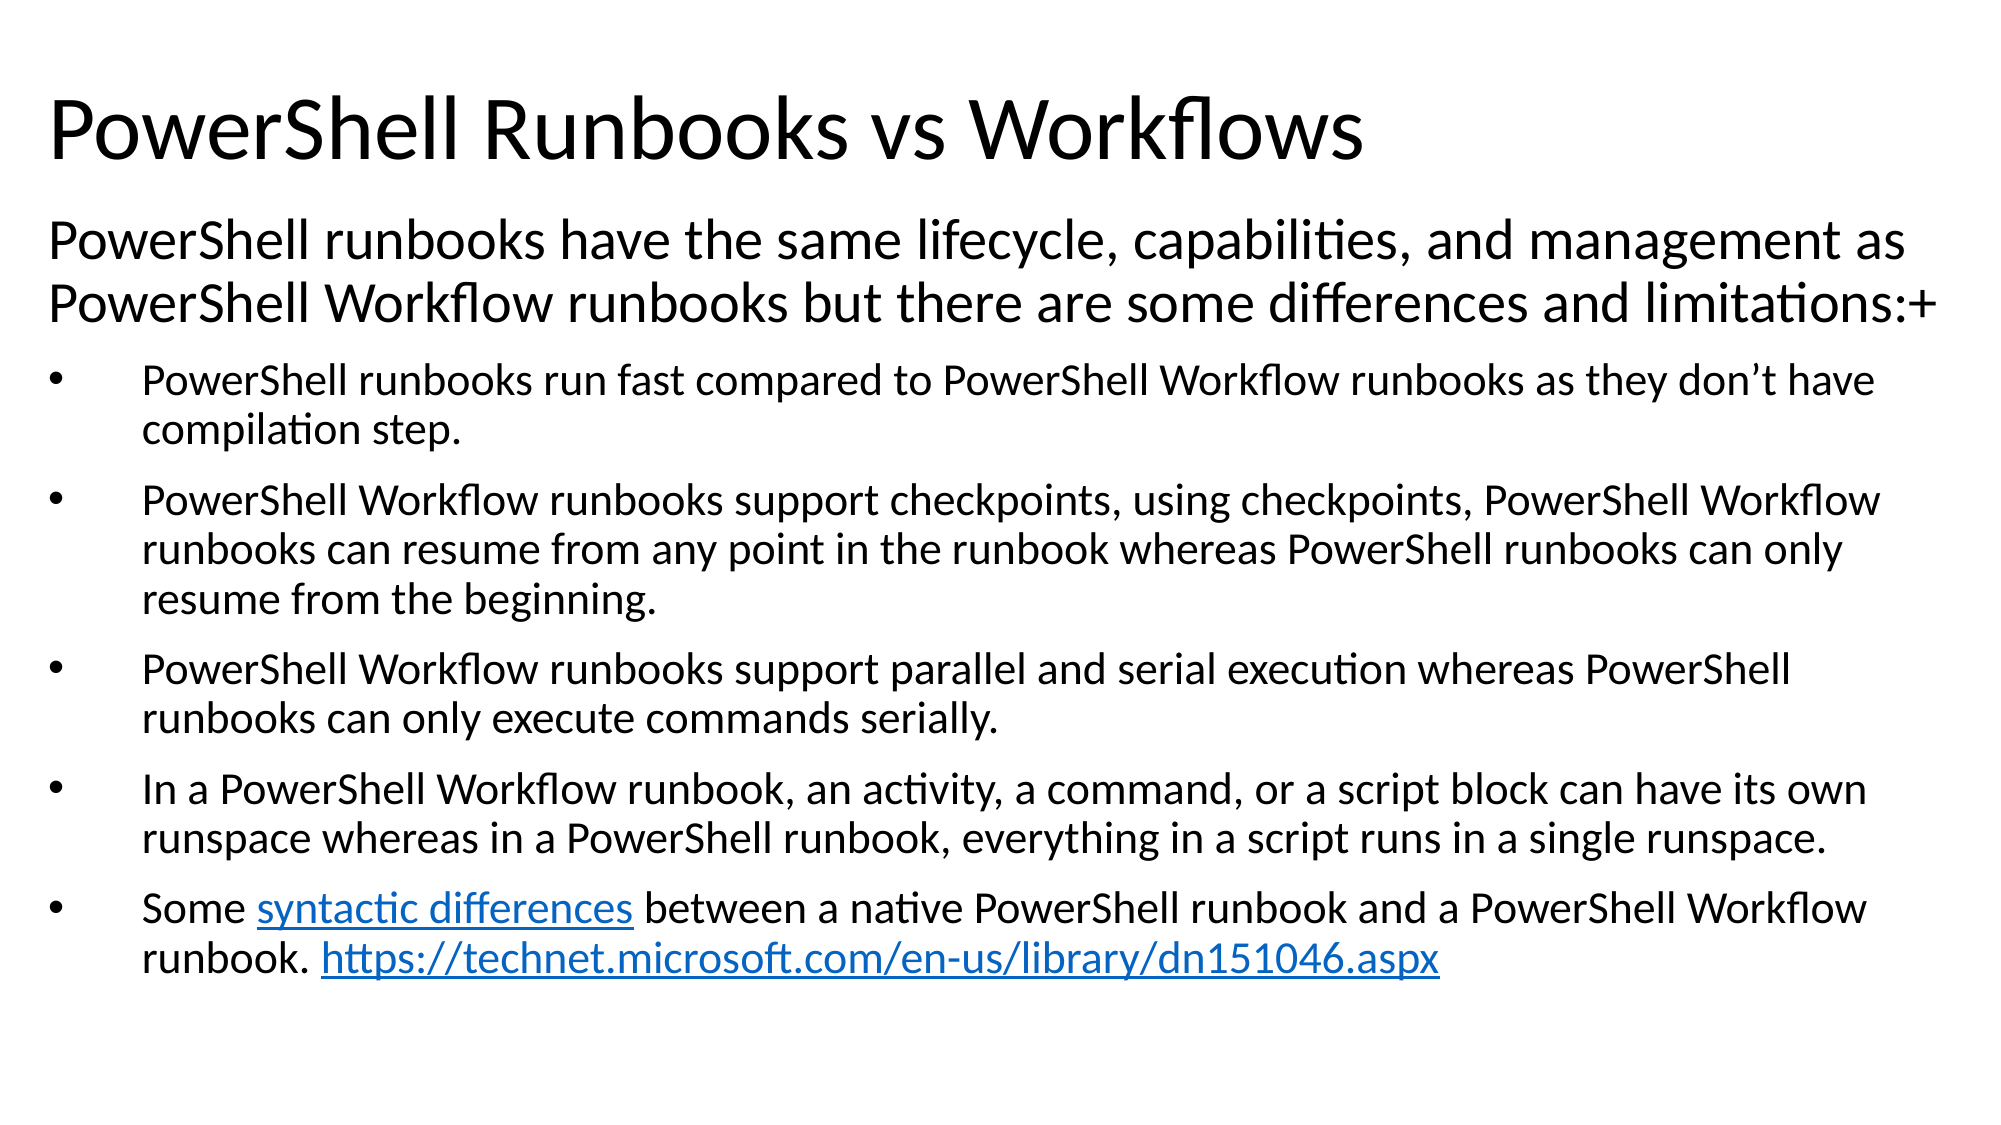

# PowerShell Runbooks vs Workflows
PowerShell runbooks have the same lifecycle, capabilities, and management as PowerShell Workflow runbooks but there are some differences and limitations:+
PowerShell runbooks run fast compared to PowerShell Workflow runbooks as they don’t have compilation step.
PowerShell Workflow runbooks support checkpoints, using checkpoints, PowerShell Workflow runbooks can resume from any point in the runbook whereas PowerShell runbooks can only resume from the beginning.
PowerShell Workflow runbooks support parallel and serial execution whereas PowerShell runbooks can only execute commands serially.
In a PowerShell Workflow runbook, an activity, a command, or a script block can have its own runspace whereas in a PowerShell runbook, everything in a script runs in a single runspace.
Some syntactic differences between a native PowerShell runbook and a PowerShell Workflow runbook. https://technet.microsoft.com/en-us/library/dn151046.aspx